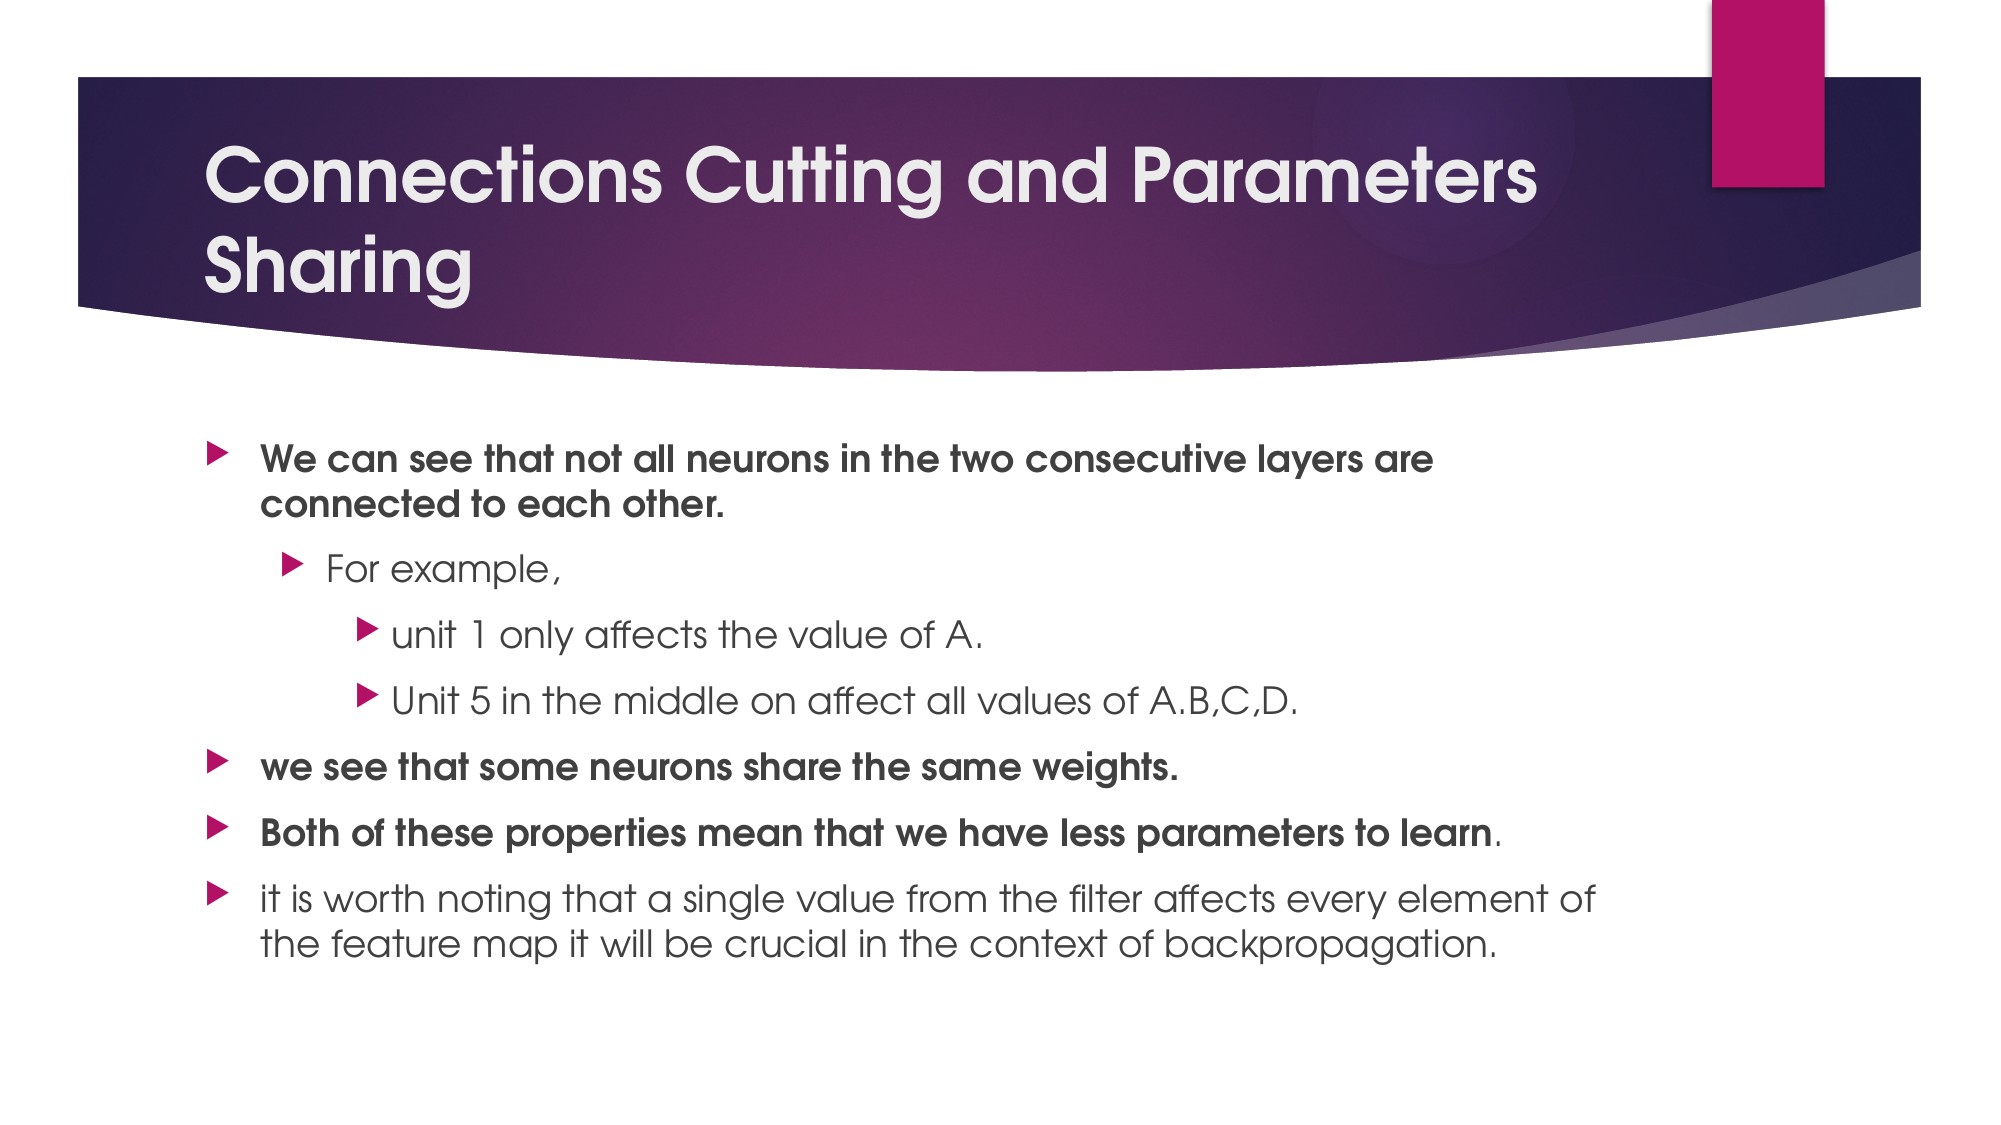

# Connections Cutting and Parameters Sharing
We can see that not all neurons in the two consecutive layers are connected to each other.
For example,
unit 1 only affects the value of A.
Unit 5 in the middle on affect all values of A.B,C,D.
we see that some neurons share the same weights.
Both of these properties mean that we have less parameters to learn.
it is worth noting that a single value from the filter affects every element of the feature map it will be crucial in the context of backpropagation.